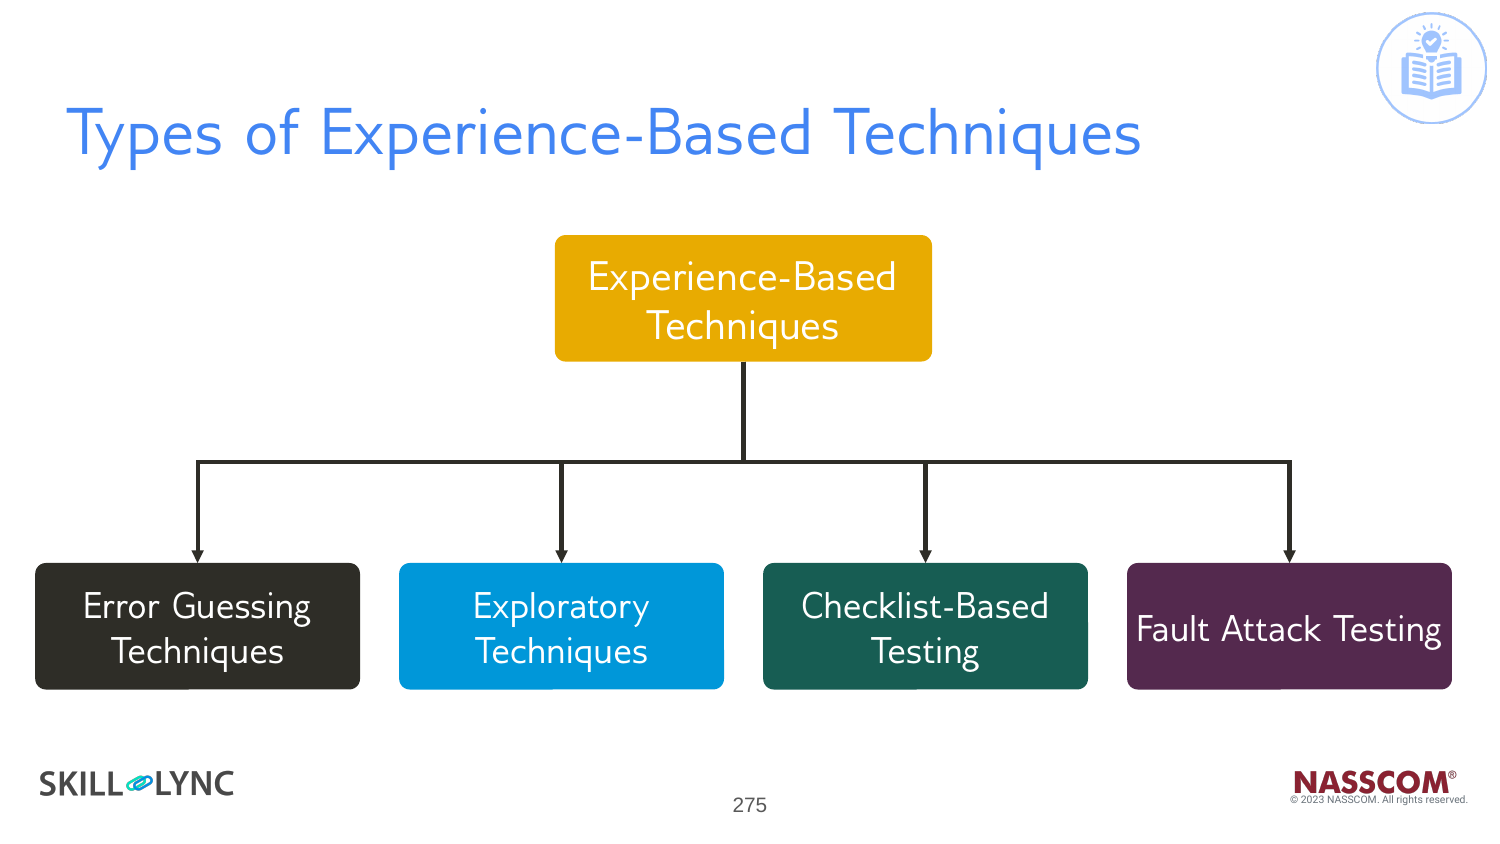

# Types of Experience-Based Techniques
Experience-Based Techniques
Exploratory Techniques
Fault Attack Testing
Checklist-Based Testing
Error Guessing Techniques
275